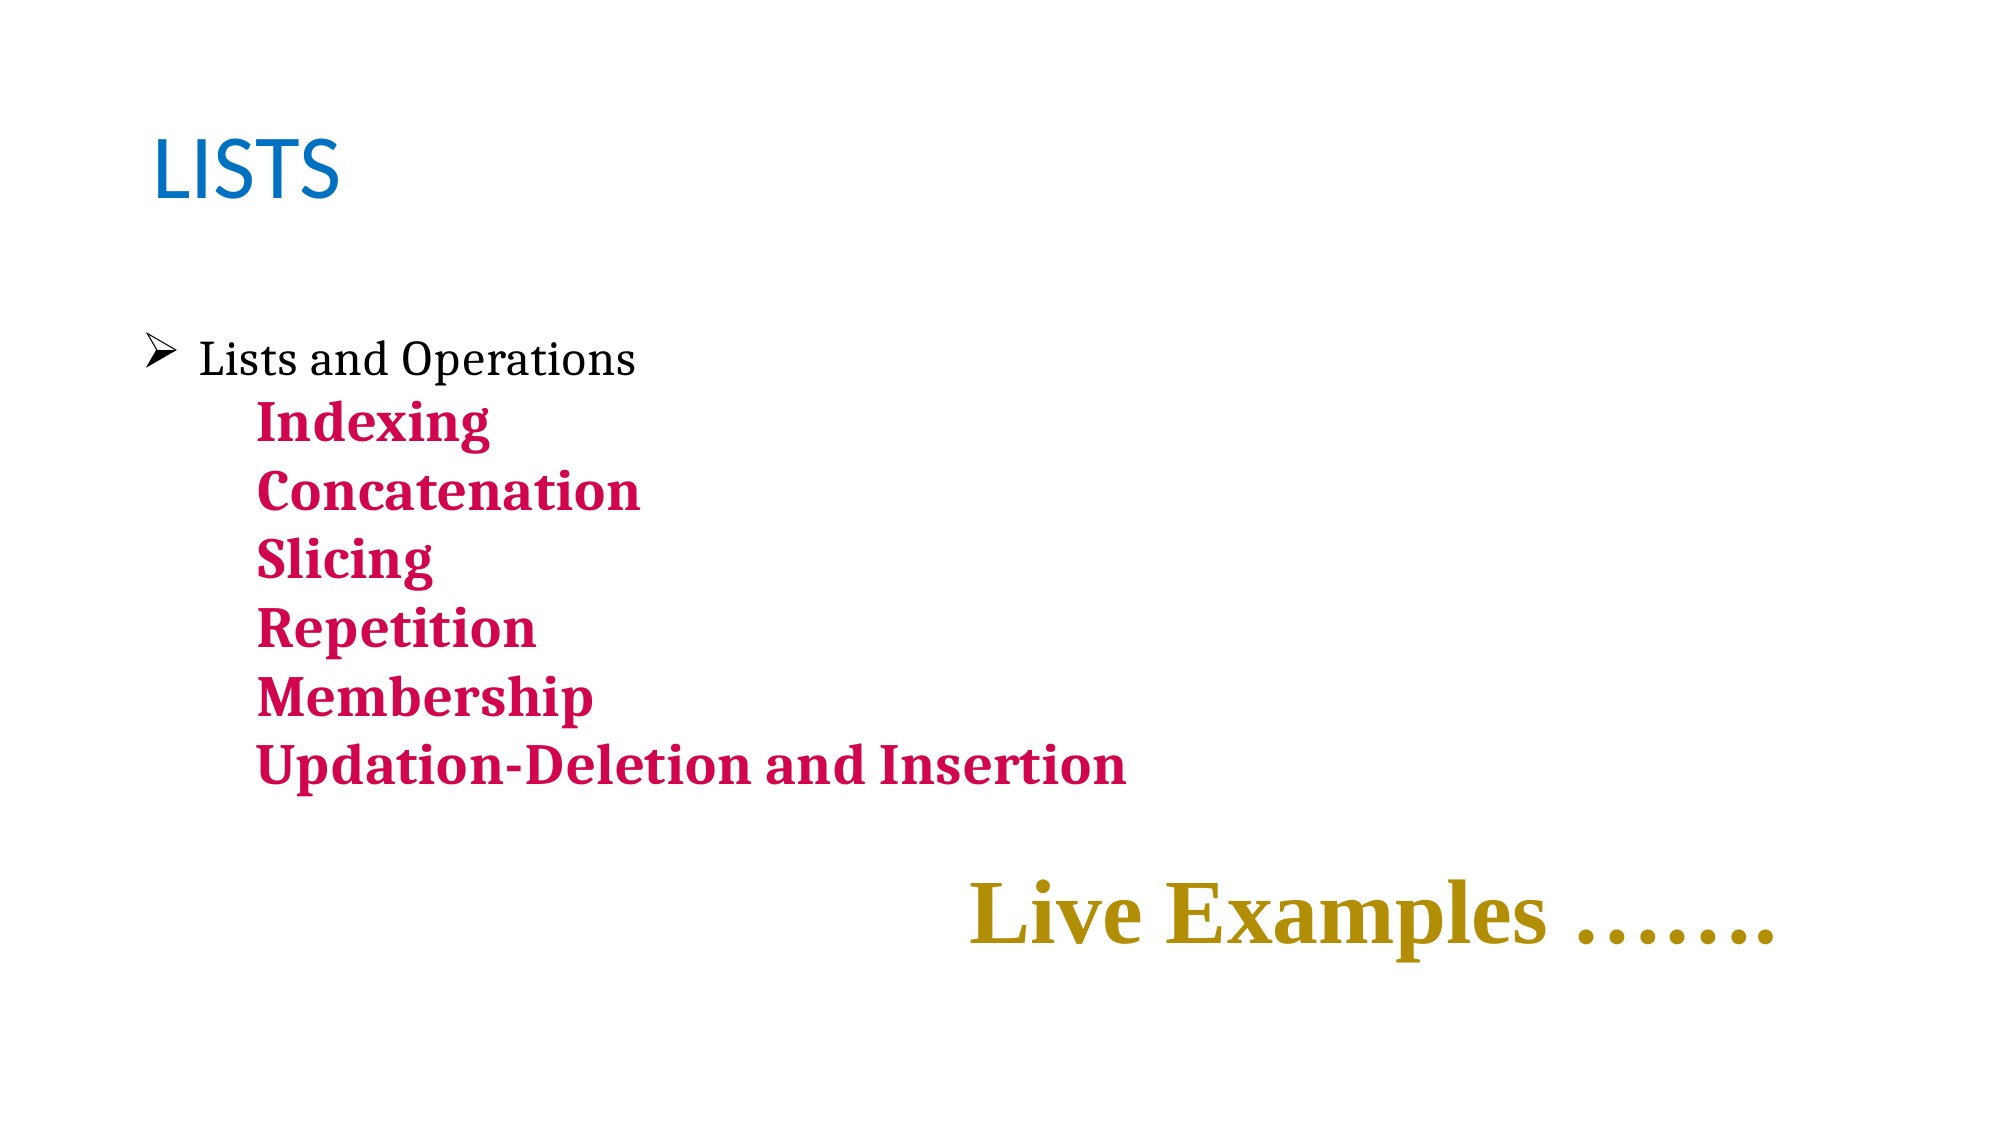

# LISTS

Lists and Operations
	Indexing
	Concatenation
	Slicing
	Repetition
	Membership
	Updation-Deletion and Insertion

                                    Live Examples …….